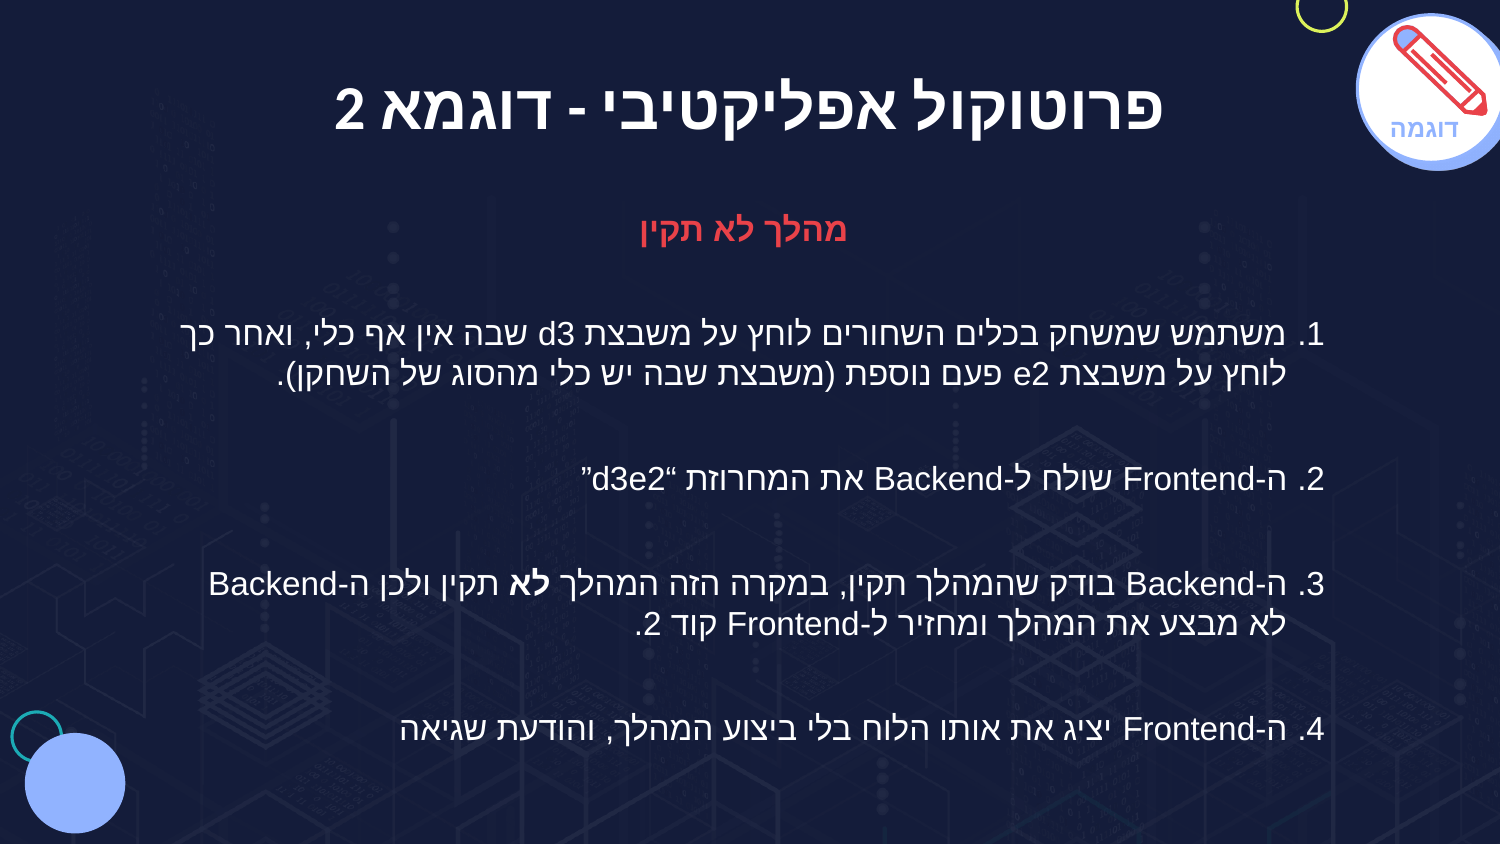

# פרוטוקול אפליקטיבי - דוגמא 2
דוגמה
מהלך לא תקין
משתמש שמשחק בכלים השחורים לוחץ על משבצת d3 שבה אין אף כלי, ואחר כך לוחץ על משבצת e2 פעם נוספת (משבצת שבה יש כלי מהסוג של השחקן).
ה-Frontend שולח ל-Backend את המחרוזת “d3e2”
ה-Backend בודק שהמהלך תקין, במקרה הזה המהלך לא תקין ולכן ה-Backend לא מבצע את המהלך ומחזיר ל-Frontend קוד 2.
ה-Frontend יציג את אותו הלוח בלי ביצוע המהלך, והודעת שגיאה